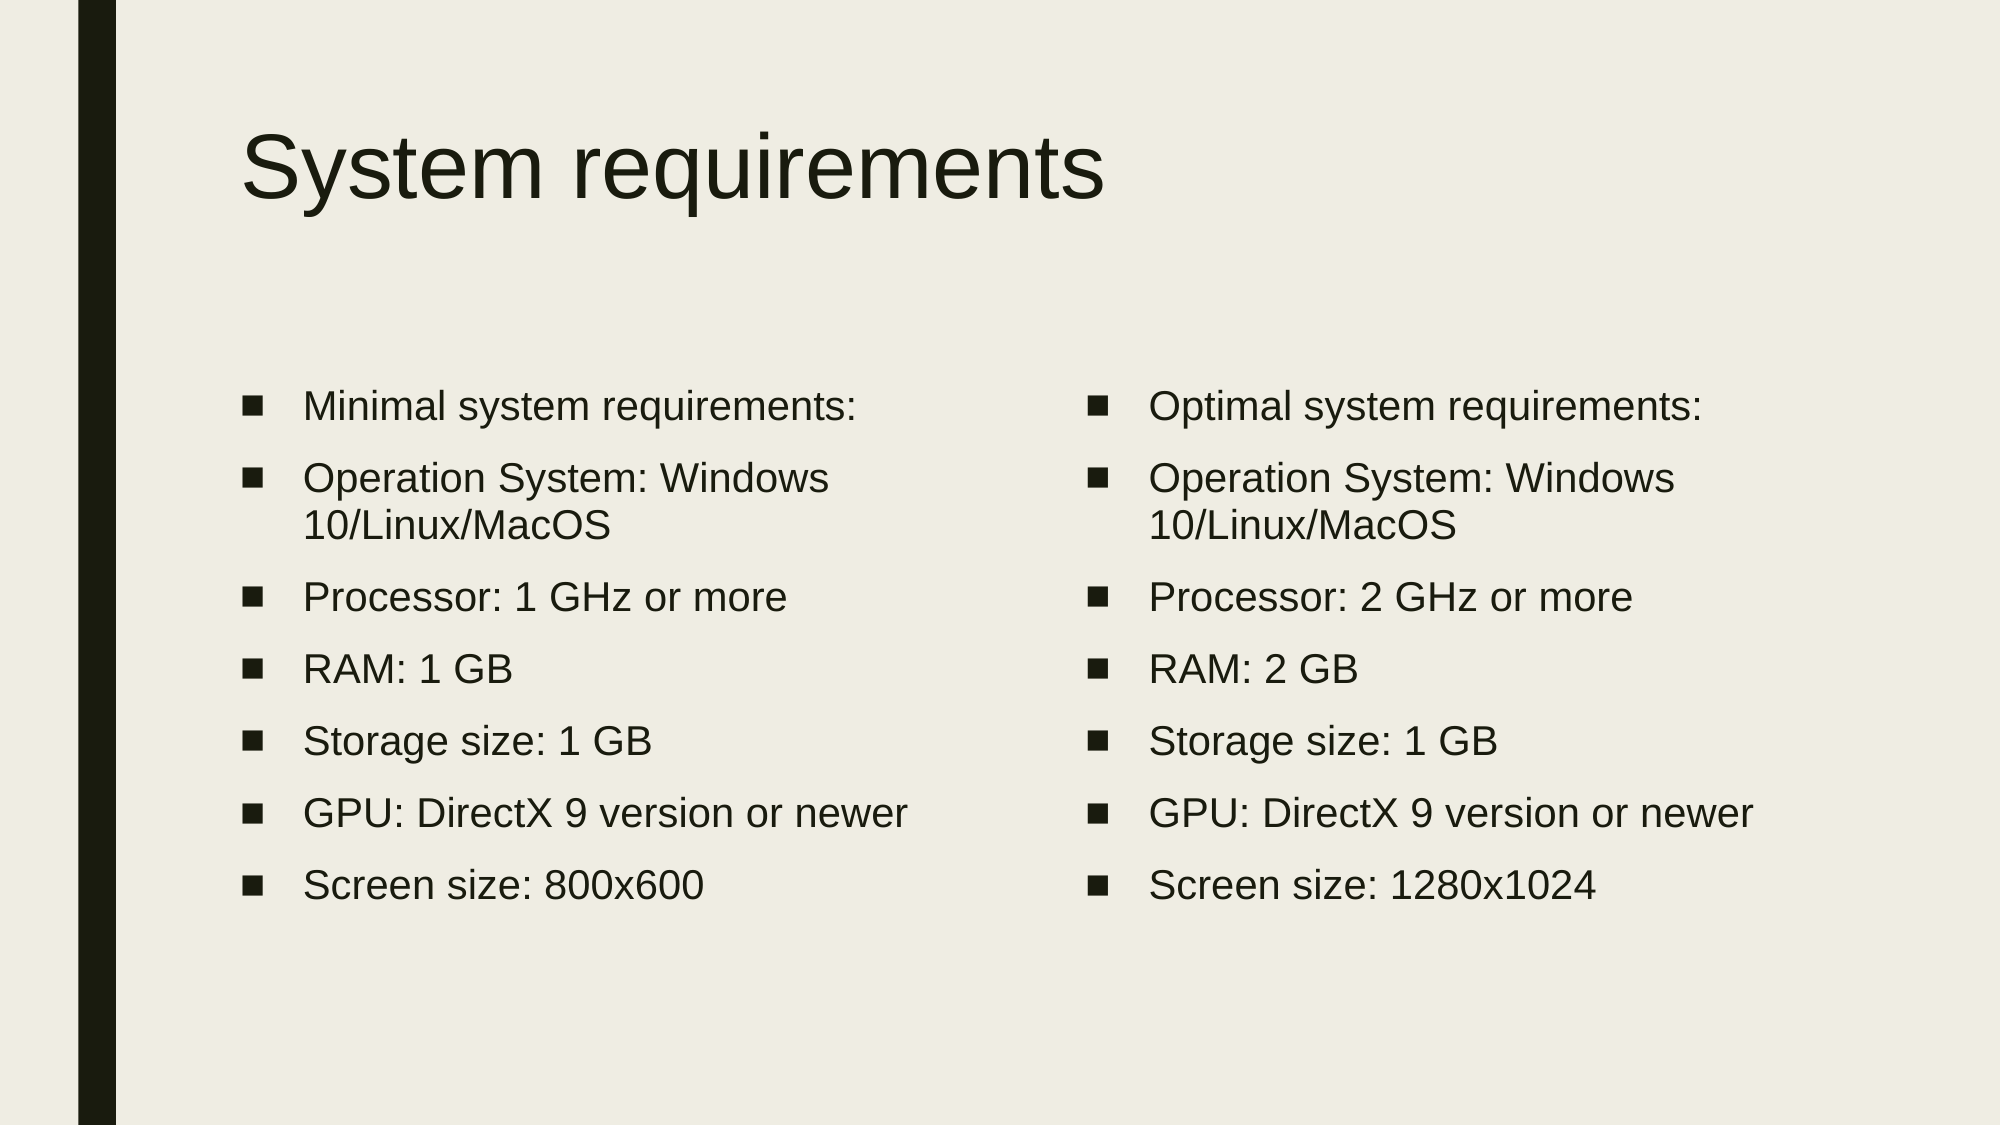

# System requirements
Minimal system requirements:
Operation System: Windows 10/Linux/MacOS
Processor: 1 GHz or more
RAM: 1 GB
Storage size: 1 GB
GPU: DirectX 9 version or newer
Screen size: 800x600

Optimal system requirements:
Operation System: Windows 10/Linux/MacOS
Processor: 2 GHz or more
RAM: 2 GB
Storage size: 1 GB
GPU: DirectX 9 version or newer
Screen size: 1280x1024